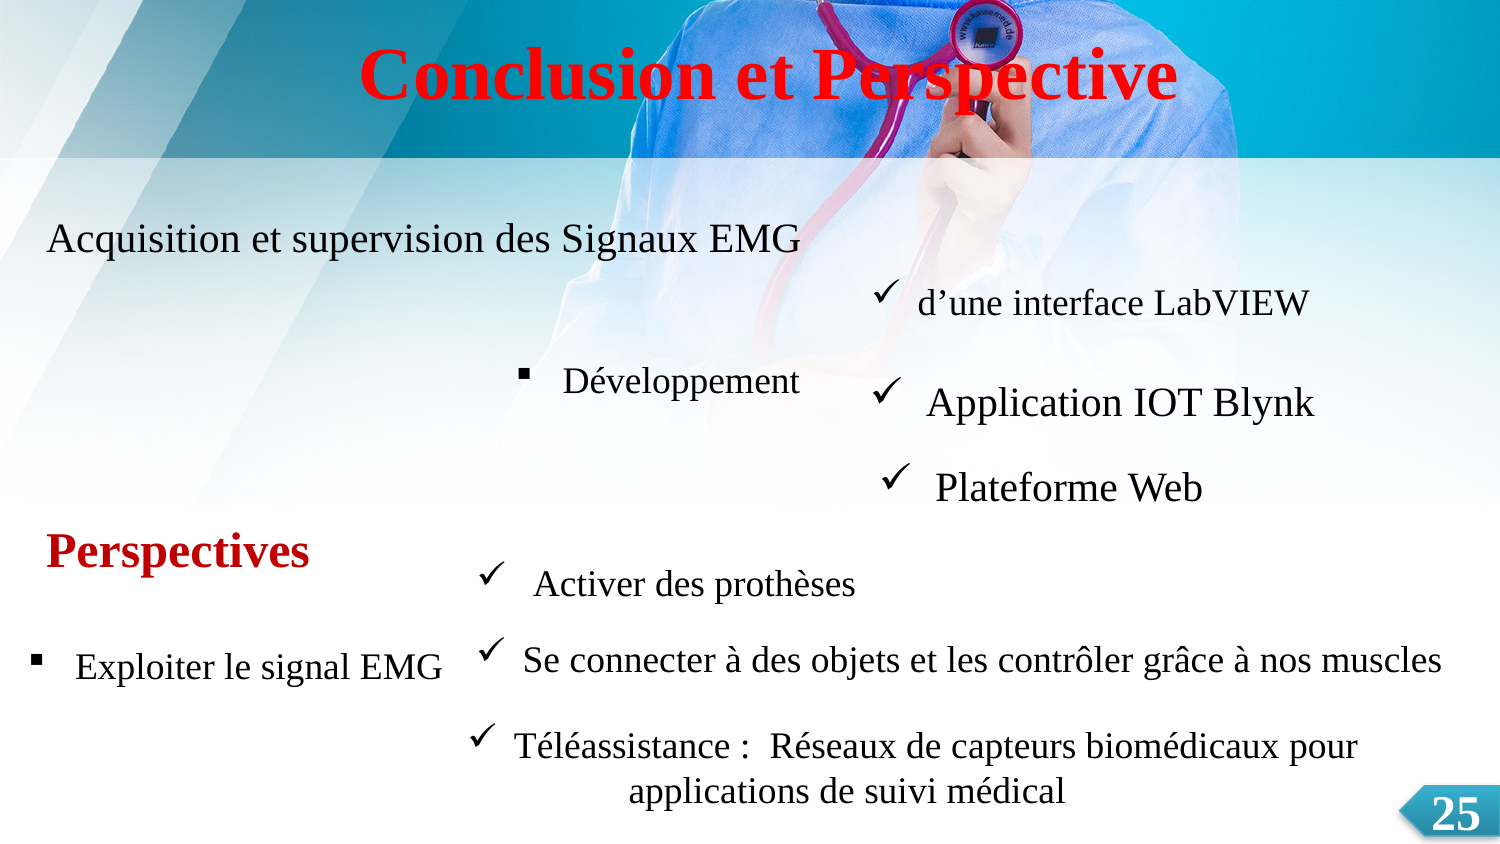

Conclusion et Perspective
Acquisition et supervision des Signaux EMG
d’une interface LabVIEW
Application IOT Blynk
Développement
Plateforme Web
Perspectives
 Activer des prothèses
Se connecter à des objets et les contrôler grâce à nos muscles
Exploiter le signal EMG
Téléassistance :  Réseaux de capteurs biomédicaux pour
                 applications de suivi médical
25